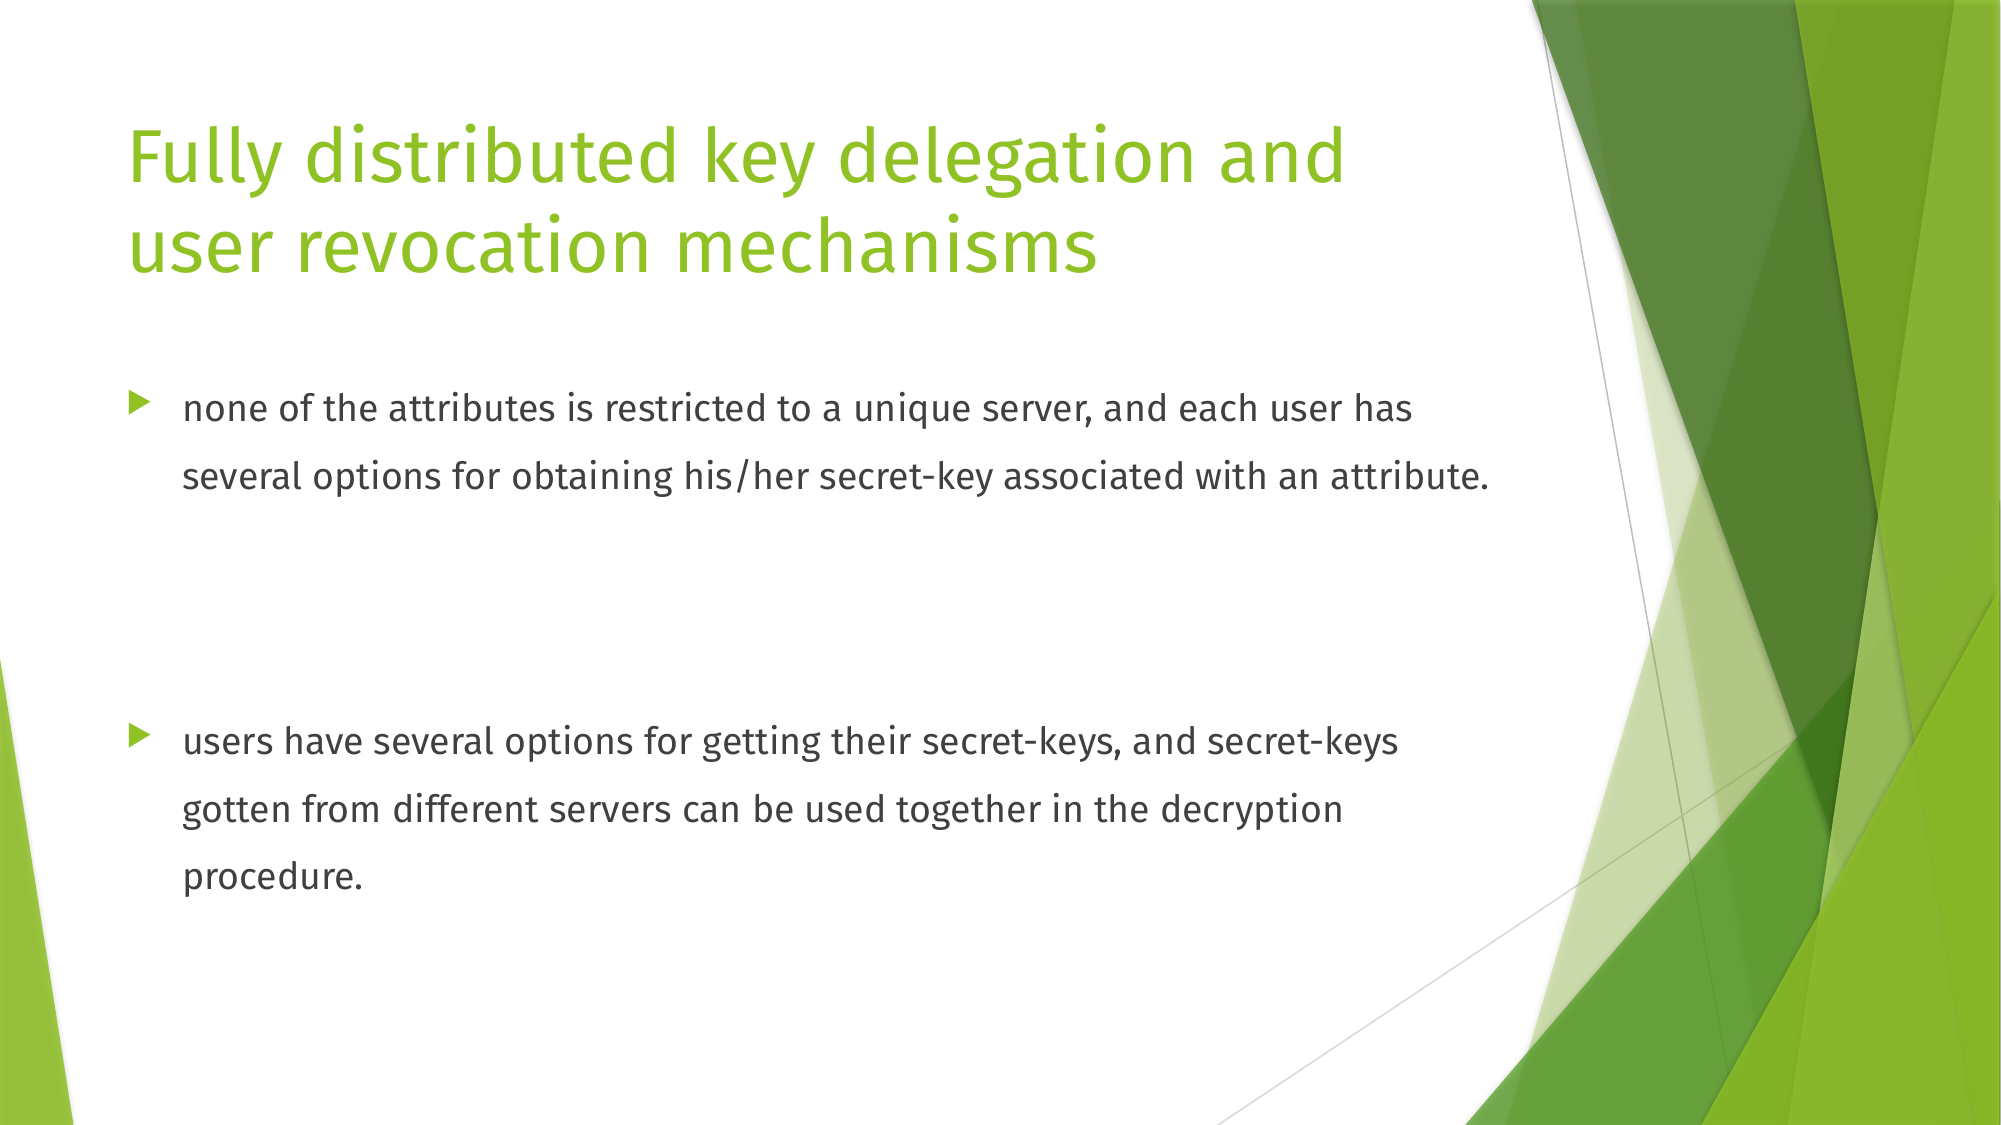

# Fully distributed key delegation and user revocation mechanisms
none of the attributes is restricted to a unique server, and each user has several options for obtaining his/her secret-key associated with an attribute.

users have several options for getting their secret-keys, and secret-keys gotten from different servers can be used together in the decryption procedure.